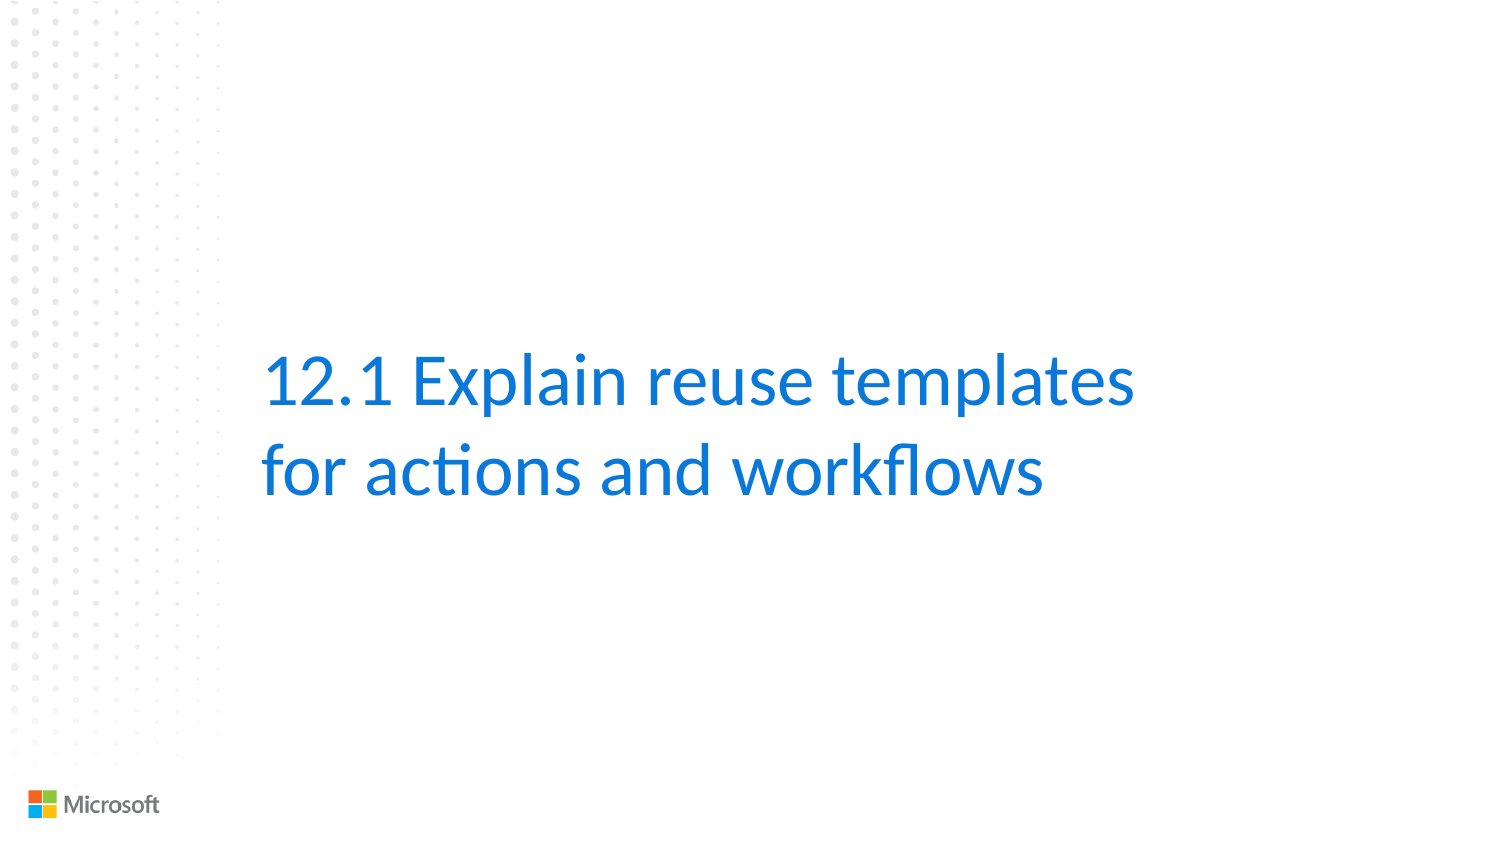

12.1 Explain reuse templates for actions and workflows